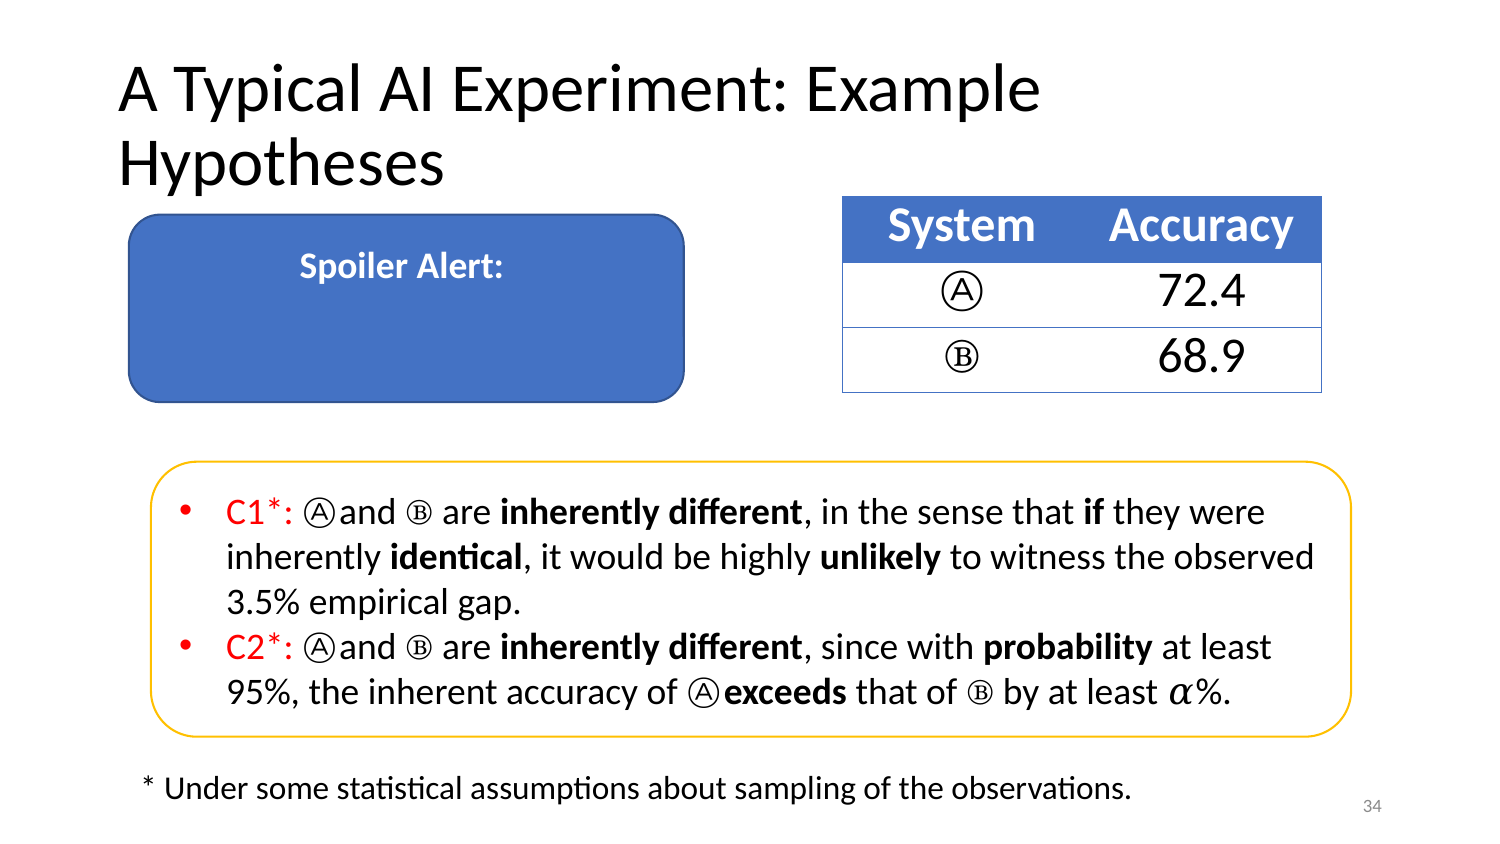

# A Typical AI Experiment: Example Hypotheses
| System | Accuracy |
| --- | --- |
| Ⓐ | 72.4 |
| Ⓑ | 68.9 |
Spoiler Alert:
C1*: Ⓐ and Ⓑ are inherently different, in the sense that if they were inherently identical, it would be highly unlikely to witness the observed 3.5% empirical gap.
C2*: Ⓐ and Ⓑ are inherently different, since with probability at least 95%, the inherent accuracy of Ⓐ exceeds that of Ⓑ by at least 𝛼%.
* Under some statistical assumptions about sampling of the observations.
34